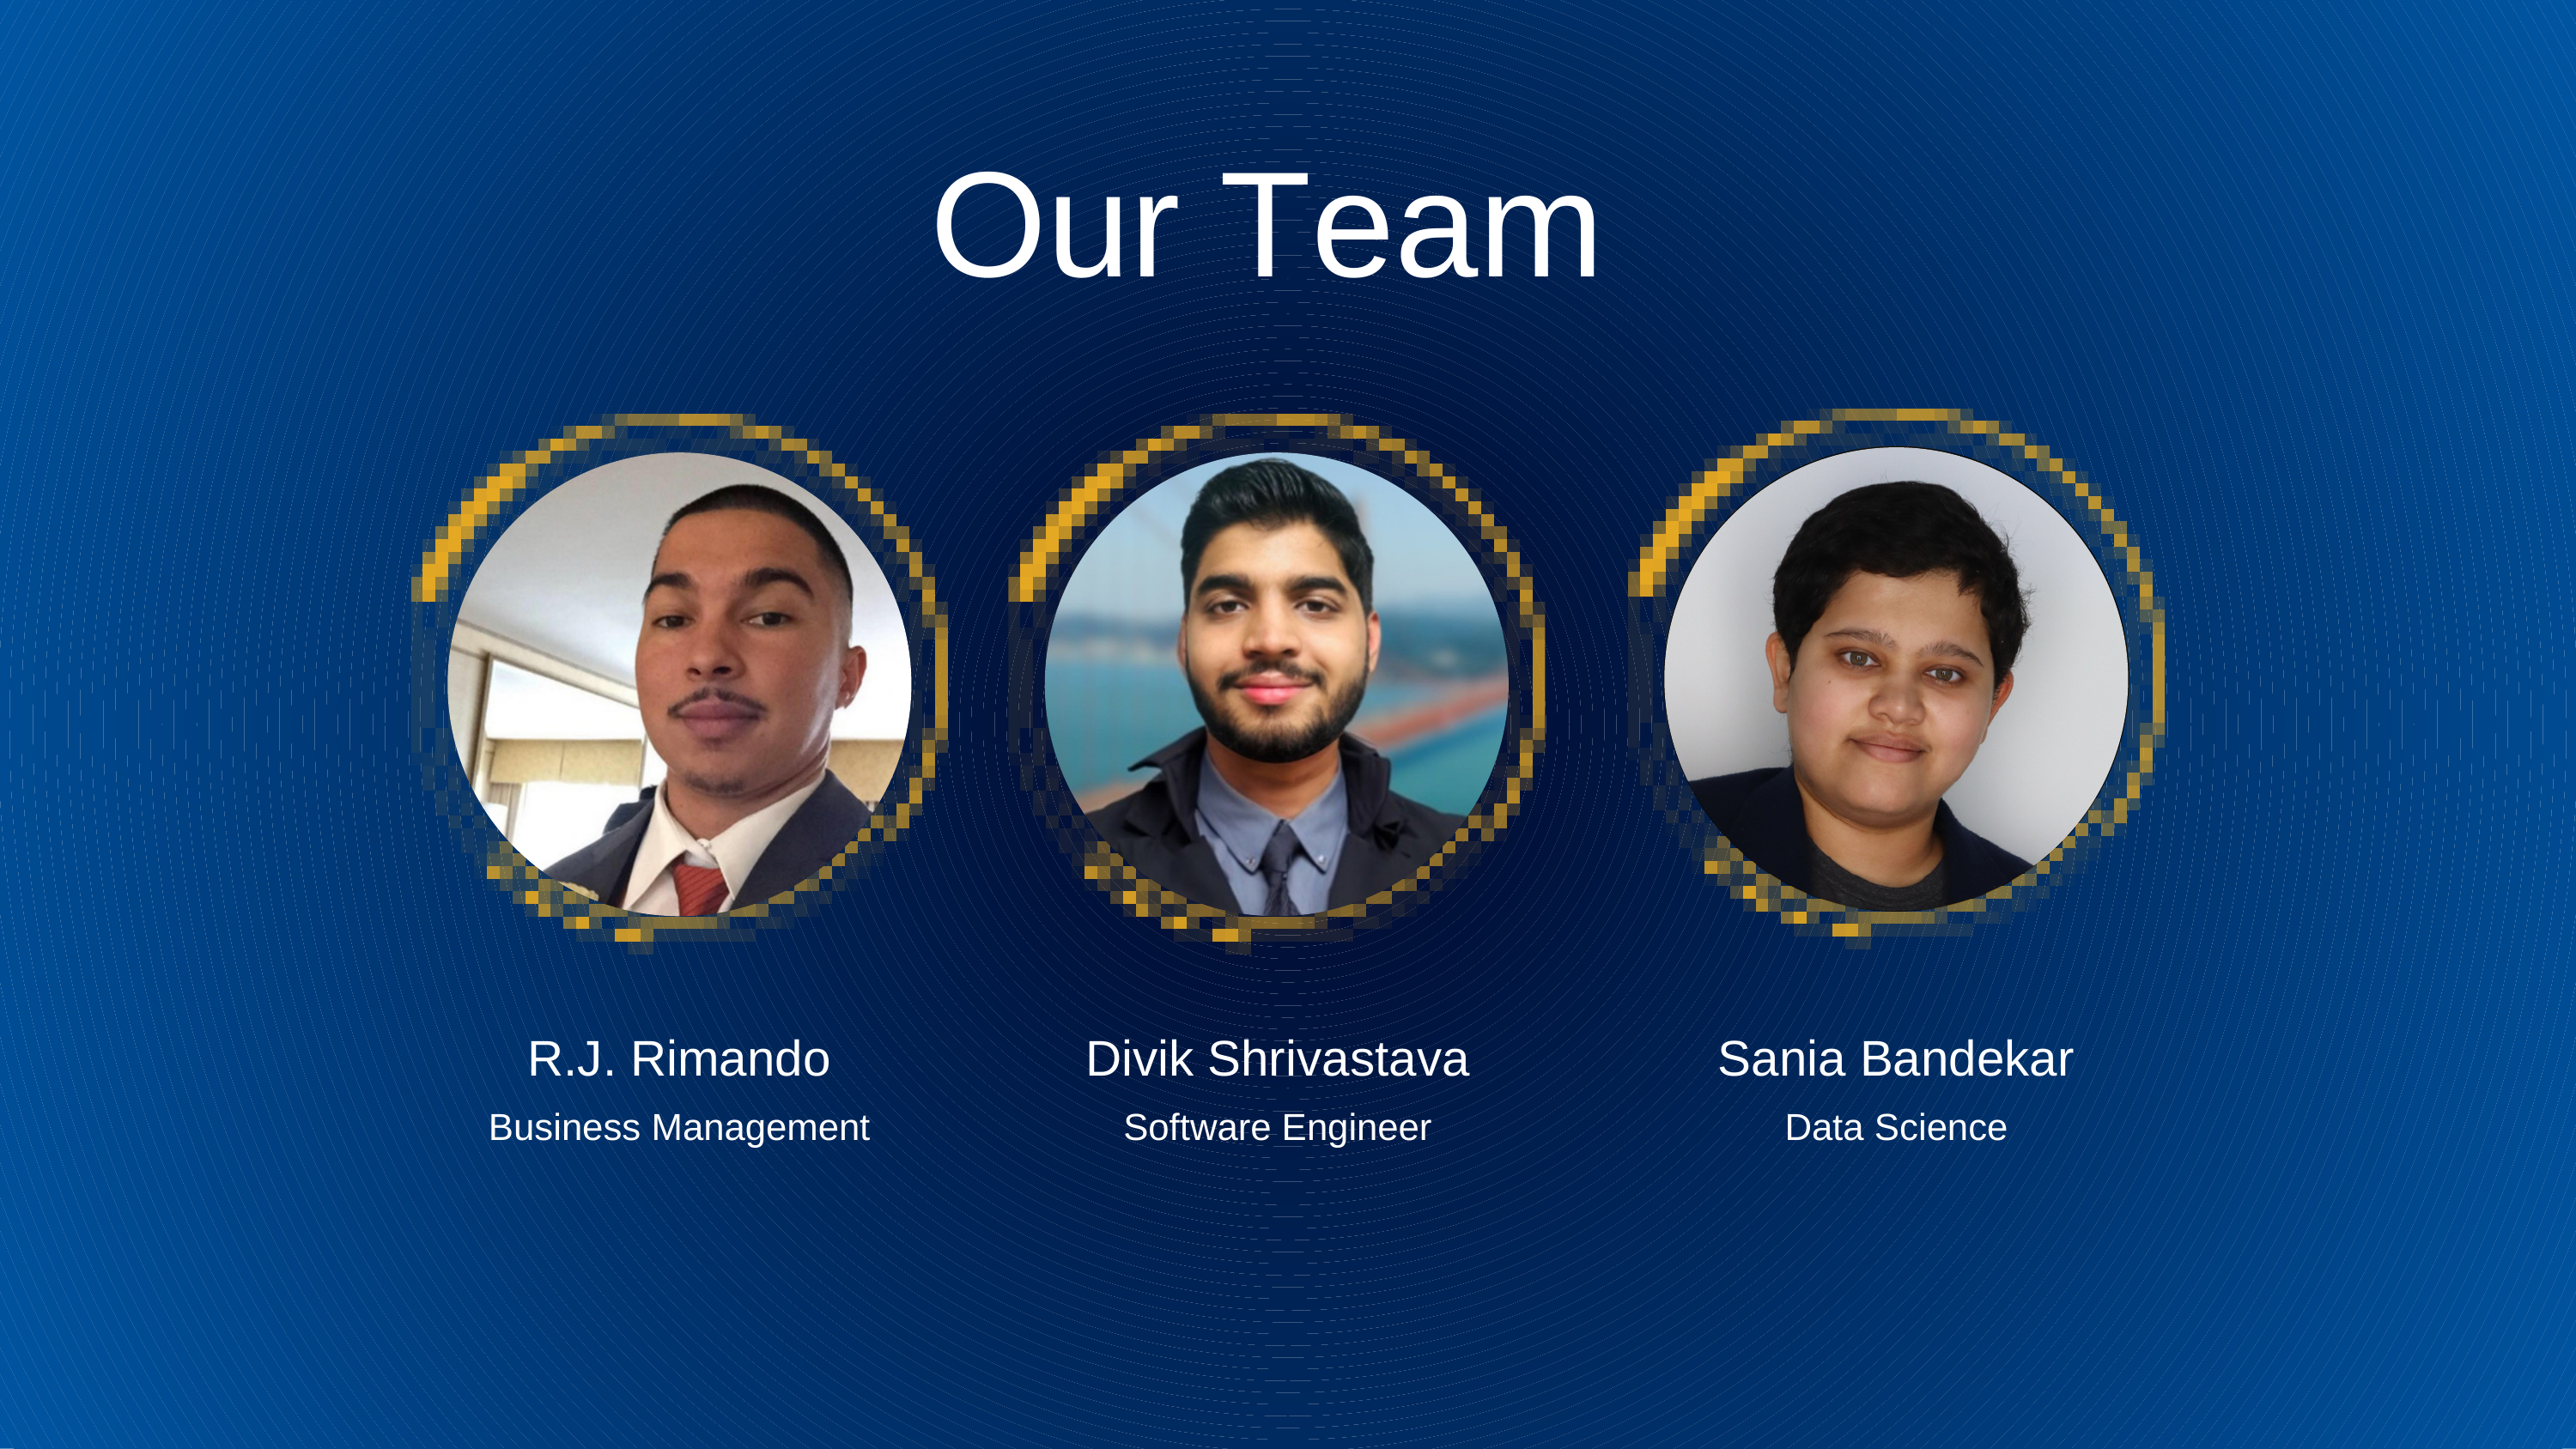

Our T﻿eam

R.J. Rimando
Divik Shrivastava
Sania Bandekar
Business Management
Software Engineer
Data Science